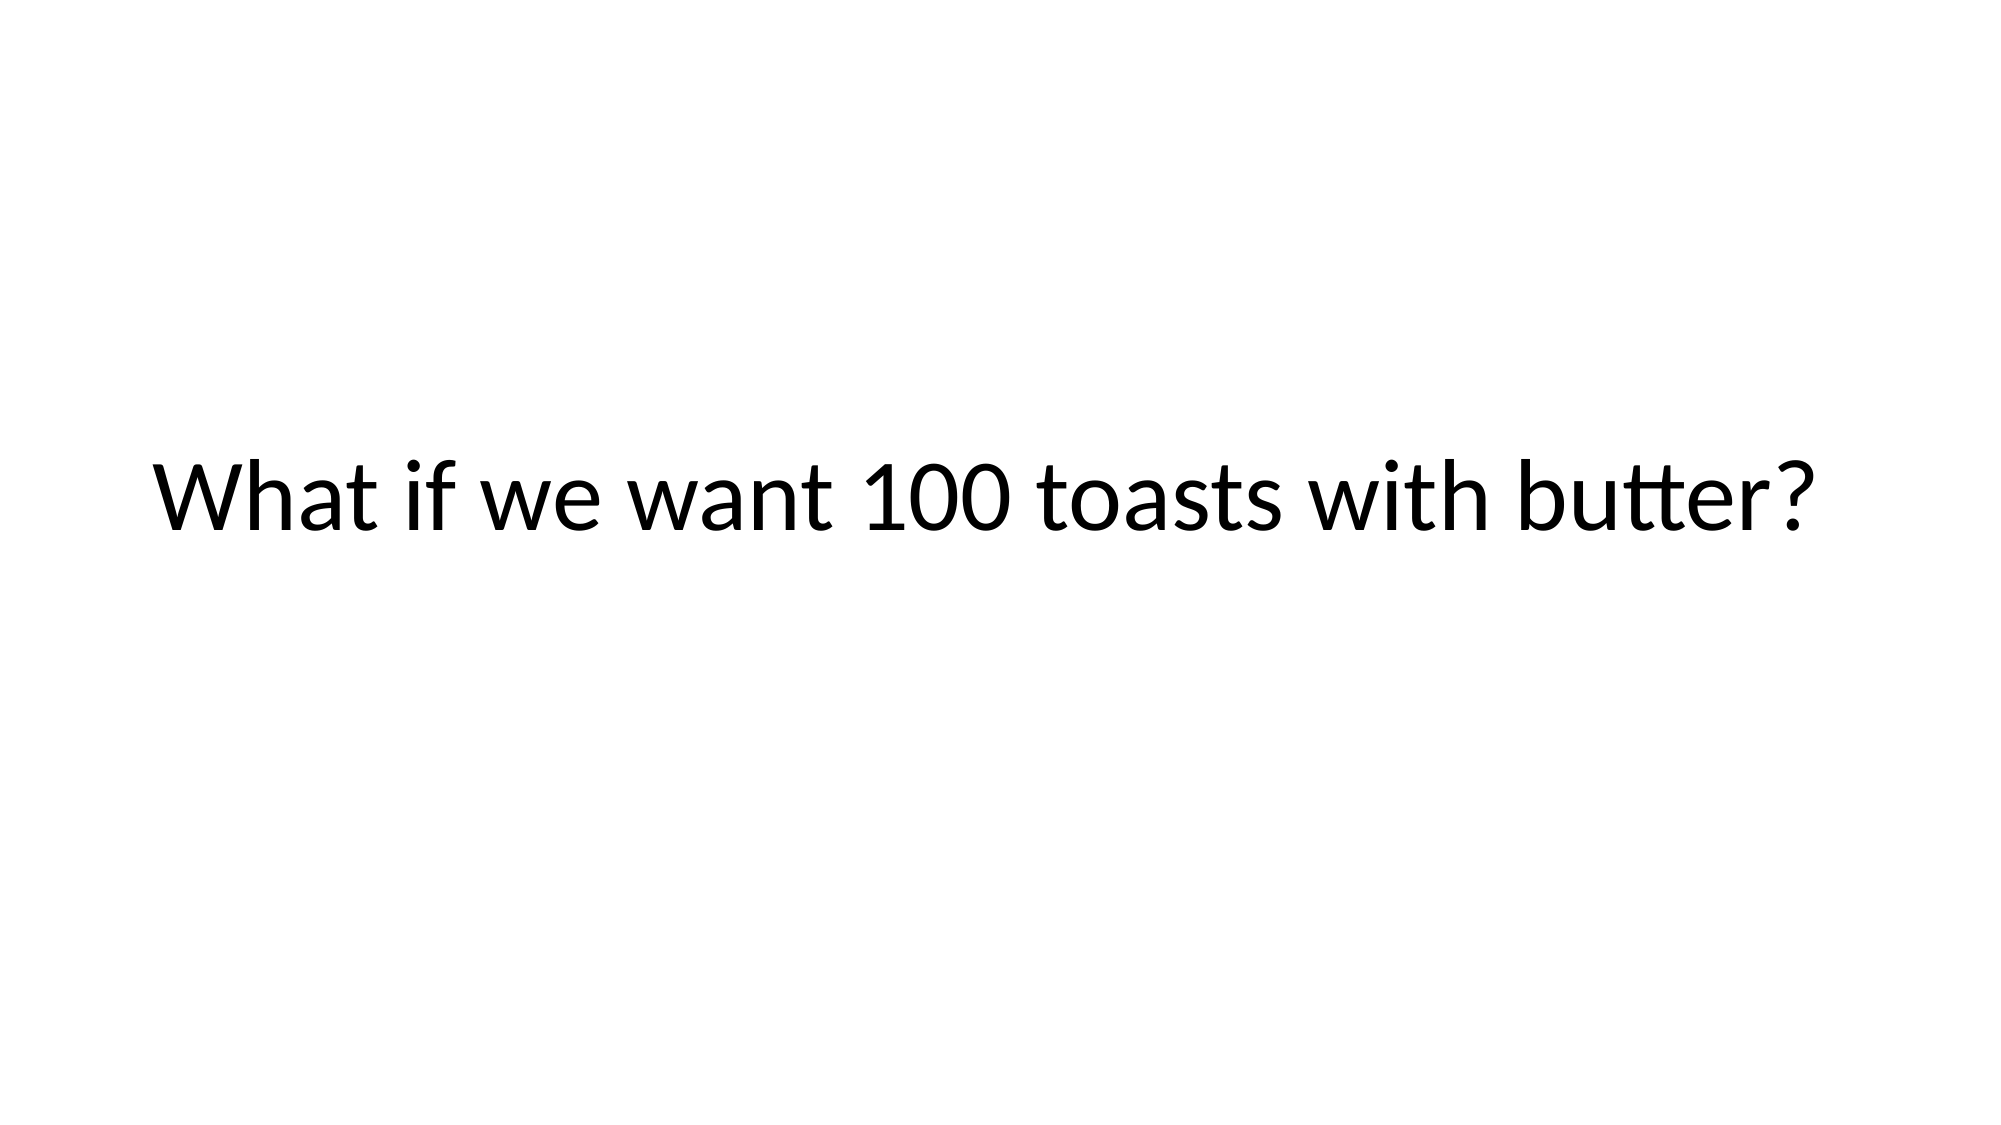

# What if we want 100 toasts with butter?